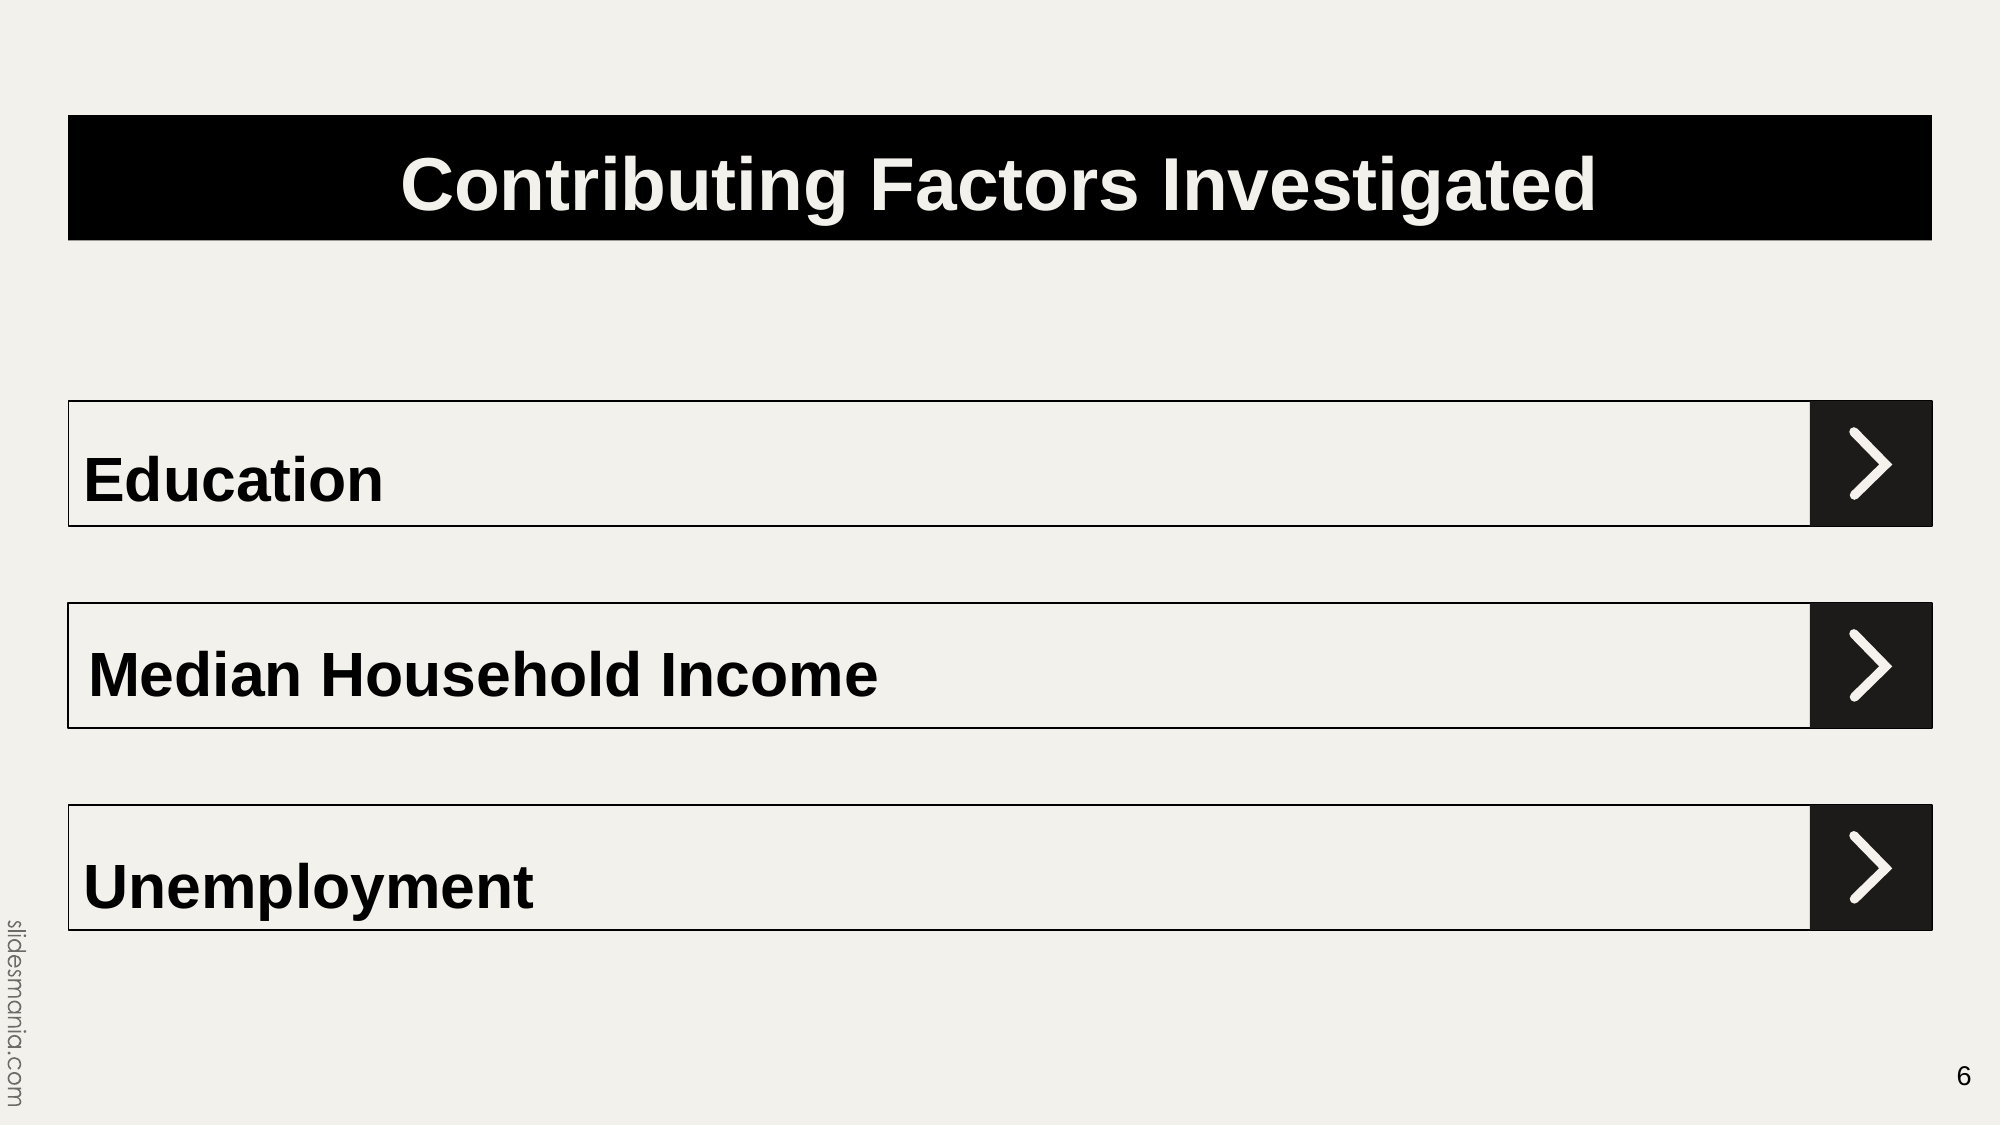

# Contributing Factors Investigated

Education
Median Household Income

Unemployment
6